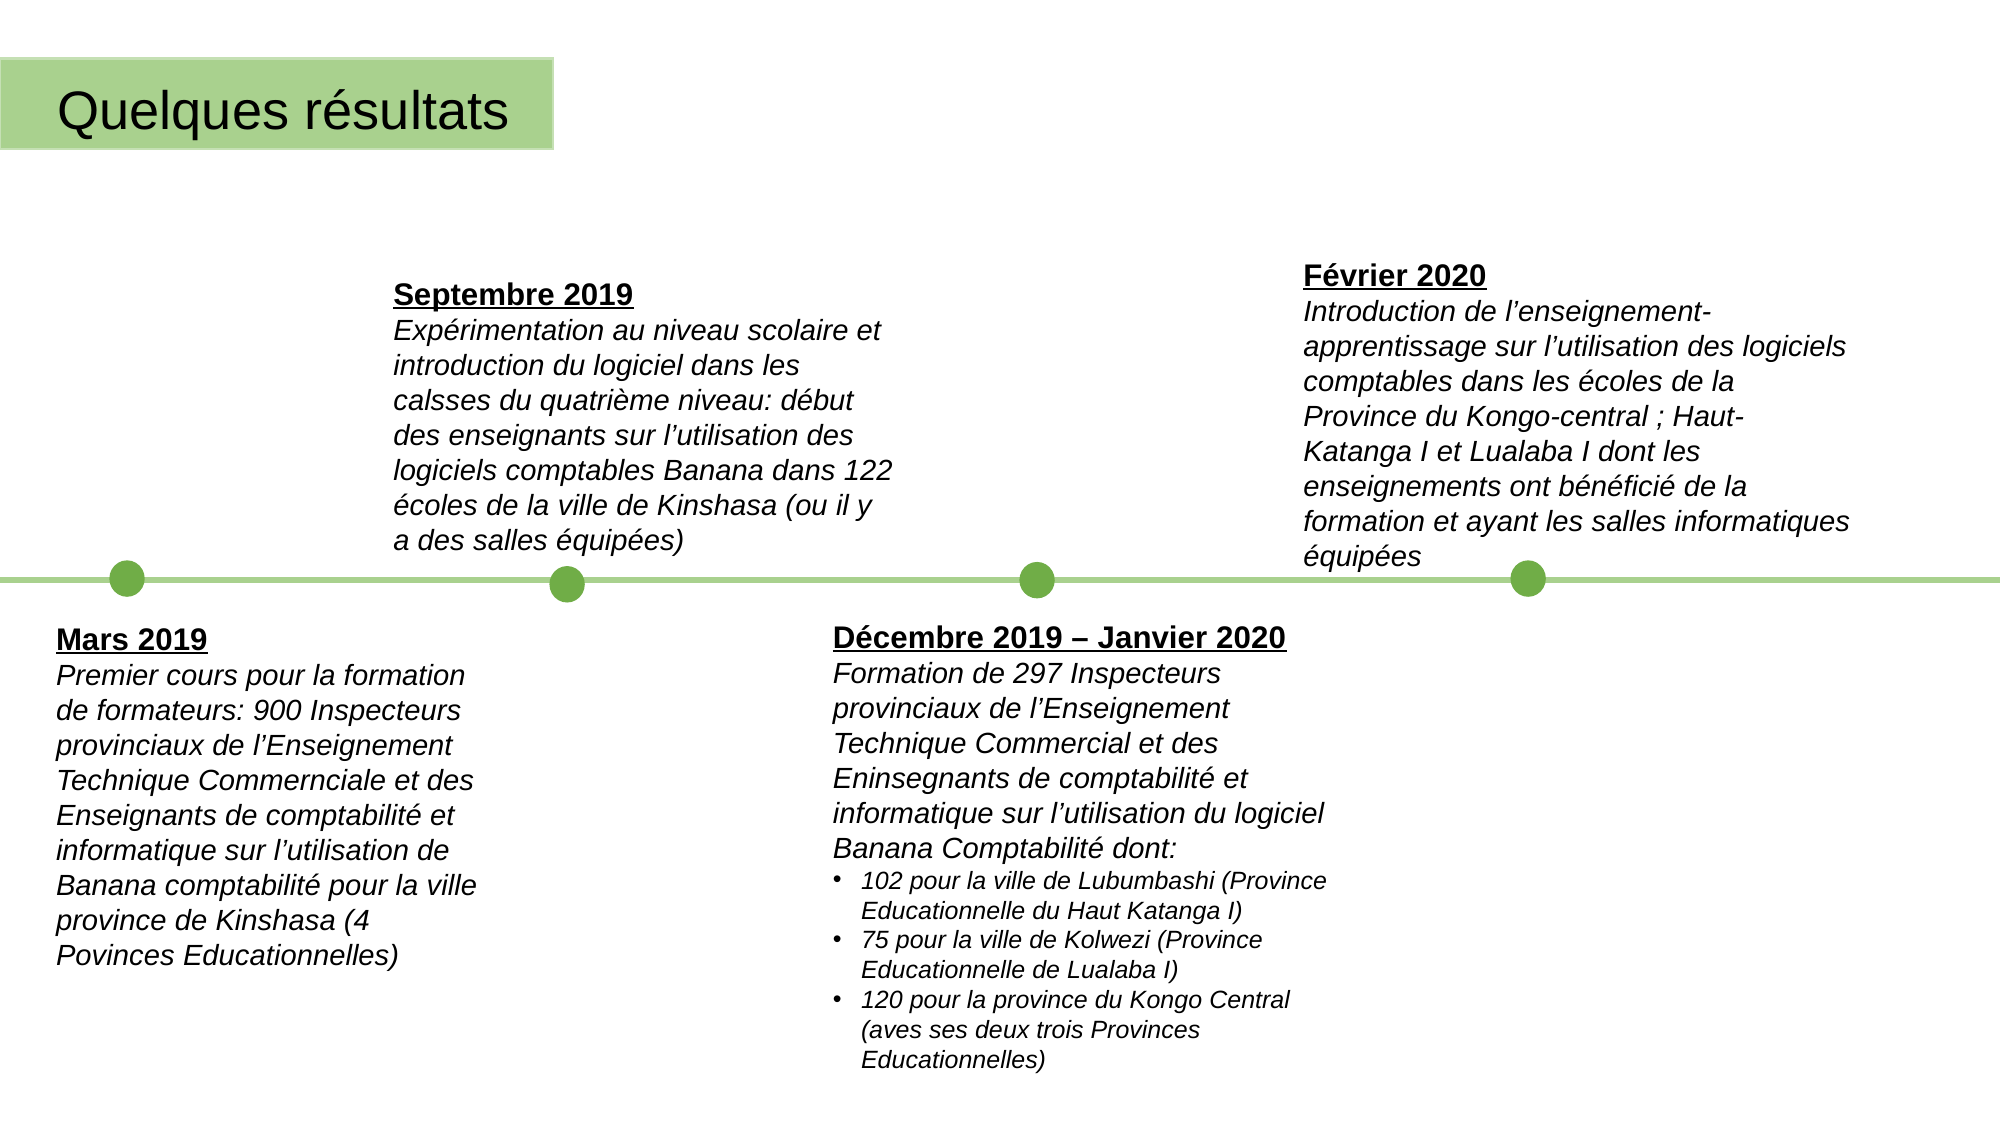

Quelques résultats
Février 2020
Introduction de l’enseignement-apprentissage sur l’utilisation des logiciels comptables dans les écoles de la Province du Kongo-central ; Haut-Katanga I et Lualaba I dont les enseignements ont bénéficié de la formation et ayant les salles informatiques équipées

Septembre 2019
Expérimentation au niveau scolaire et introduction du logiciel dans les calsses du quatrième niveau: début des enseignants sur l’utilisation des logiciels comptables Banana dans 122 écoles de la ville de Kinshasa (ou il y a des salles équipées)

Décembre 2019 – Janvier 2020
Formation de 297 Inspecteurs provinciaux de l’Enseignement Technique Commercial et des Eninsegnants de comptabilité et informatique sur l’utilisation du logiciel Banana Comptabilité dont:
102 pour la ville de Lubumbashi (Province Educationnelle du Haut Katanga I)
75 pour la ville de Kolwezi (Province Educationnelle de Lualaba I)
120 pour la province du Kongo Central (aves ses deux trois Provinces Educationnelles)

Mars 2019
Premier cours pour la formation de formateurs: 900 Inspecteurs provinciaux de l’Enseignement Technique Commernciale et des Enseignants de comptabilité et informatique sur l’utilisation de Banana comptabilité pour la ville province de Kinshasa (4 Povinces Educationnelles)